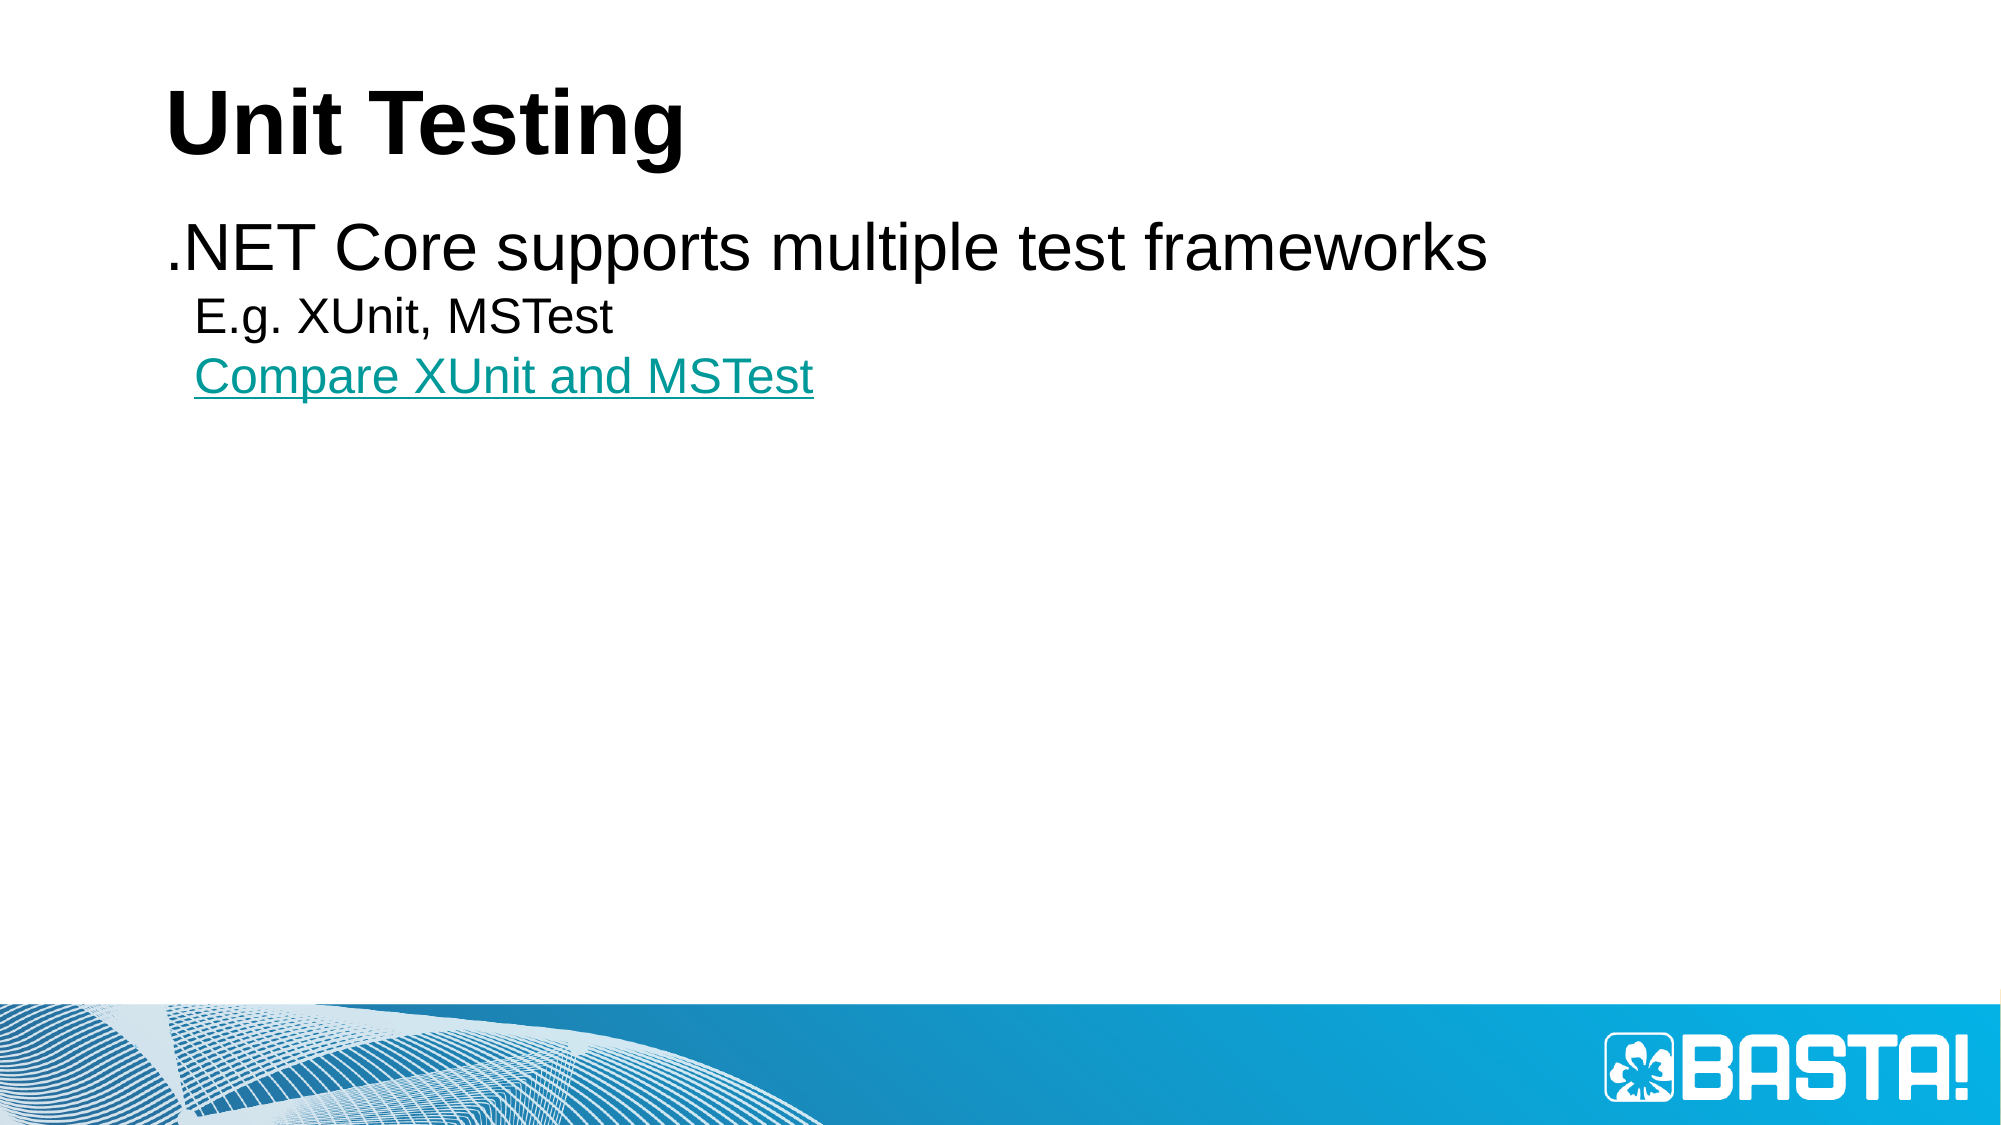

# Unit Testing
.NET Core supports multiple test frameworks
E.g. XUnit, MSTest
Compare XUnit and MSTest